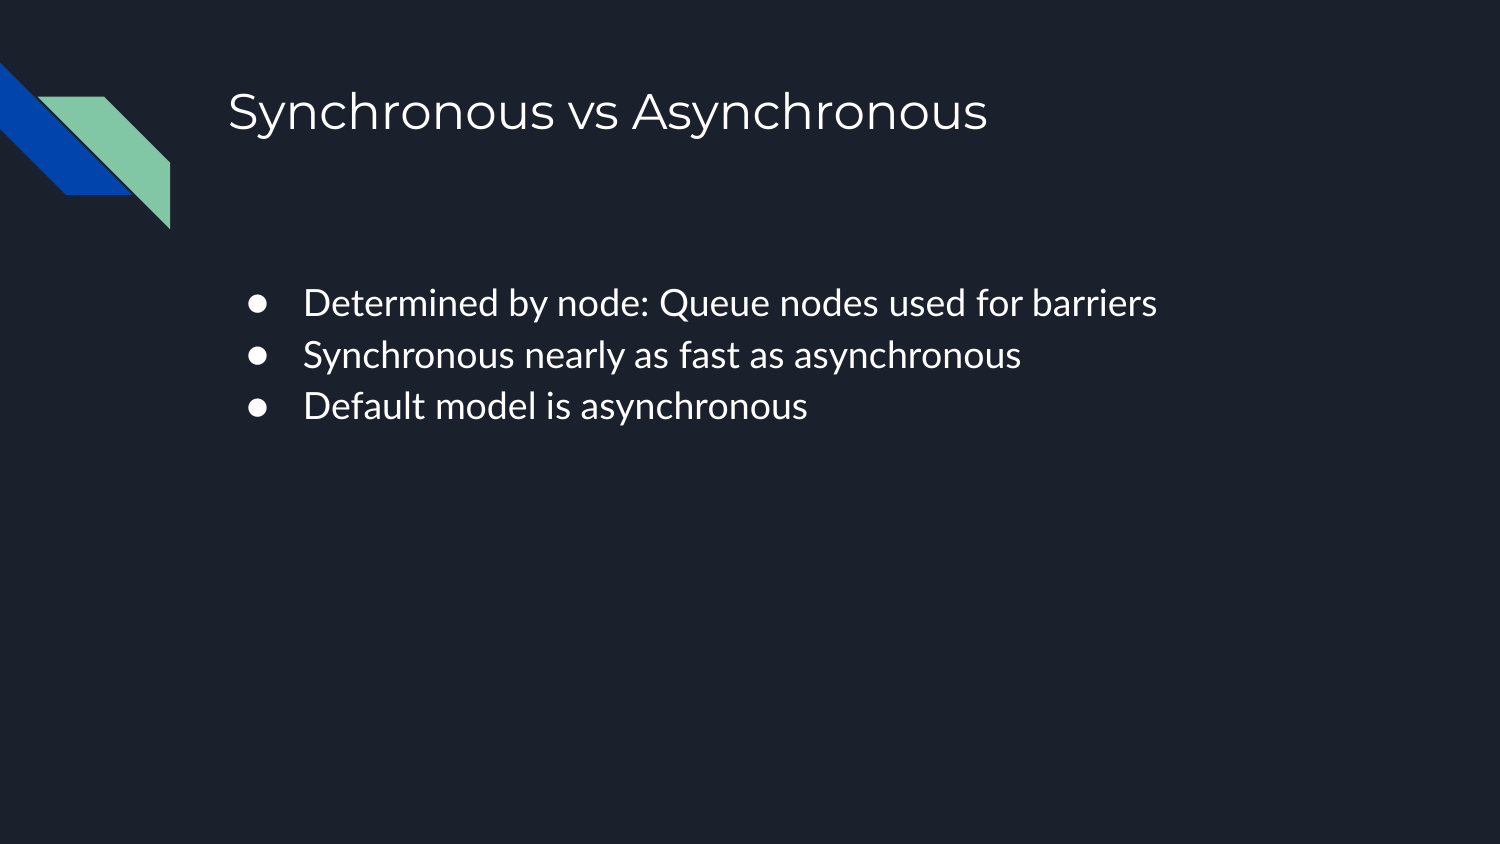

# Synchronous vs Asynchronous
Determined by node: Queue nodes used for barriers
Synchronous nearly as fast as asynchronous
Default model is asynchronous